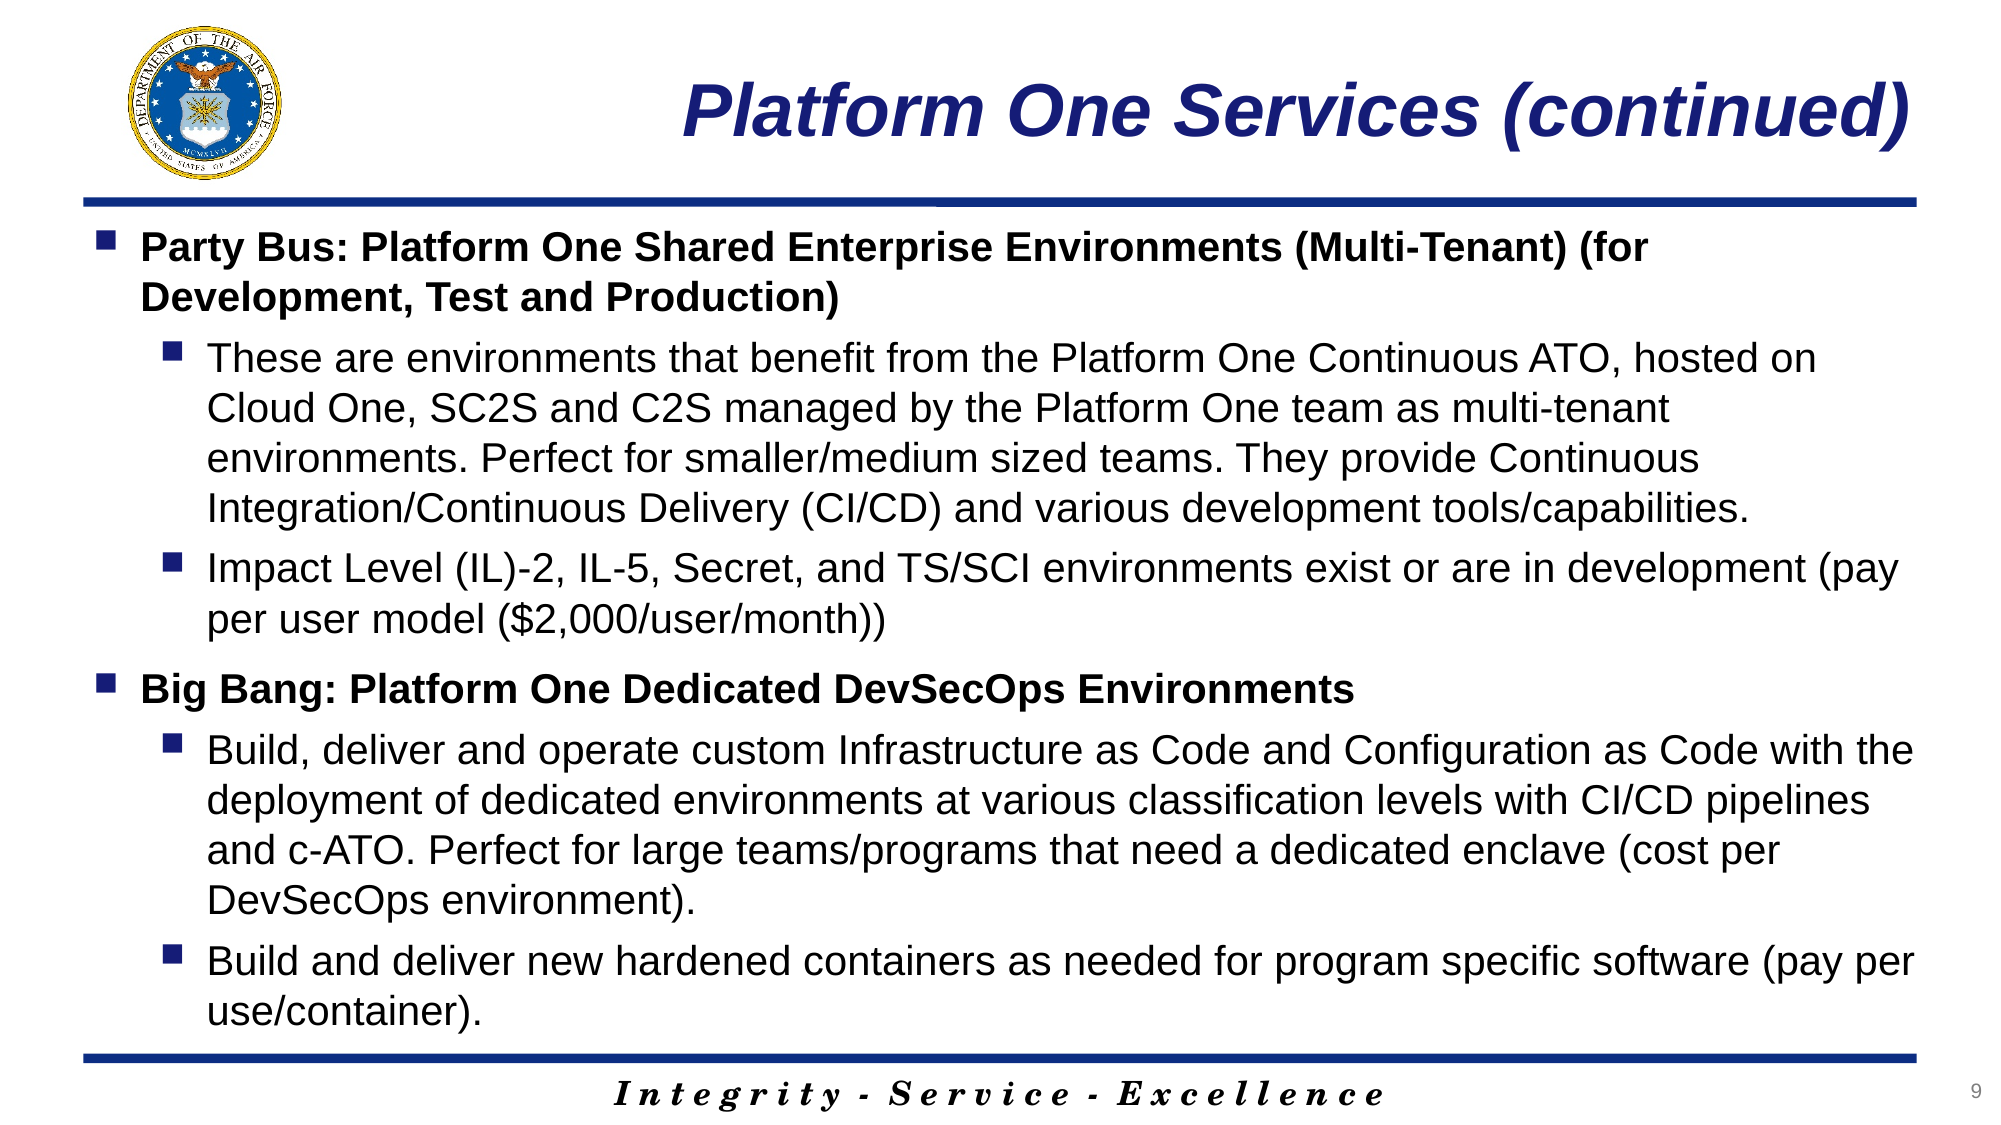

# Platform One Services (continued)
Party Bus: Platform One Shared Enterprise Environments (Multi-Tenant) (for Development, Test and Production)
These are environments that benefit from the Platform One Continuous ATO, hosted on Cloud One, SC2S and C2S managed by the Platform One team as multi-tenant environments. Perfect for smaller/medium sized teams. They provide Continuous Integration/Continuous Delivery (CI/CD) and various development tools/capabilities.
Impact Level (IL)-2, IL-5, Secret, and TS/SCI environments exist or are in development (pay per user model ($2,000/user/month))
Big Bang: Platform One Dedicated DevSecOps Environments
Build, deliver and operate custom Infrastructure as Code and Configuration as Code with the deployment of dedicated environments at various classification levels with CI/CD pipelines and c-ATO. Perfect for large teams/programs that need a dedicated enclave (cost per DevSecOps environment).
Build and deliver new hardened containers as needed for program specific software (pay per use/container).
9